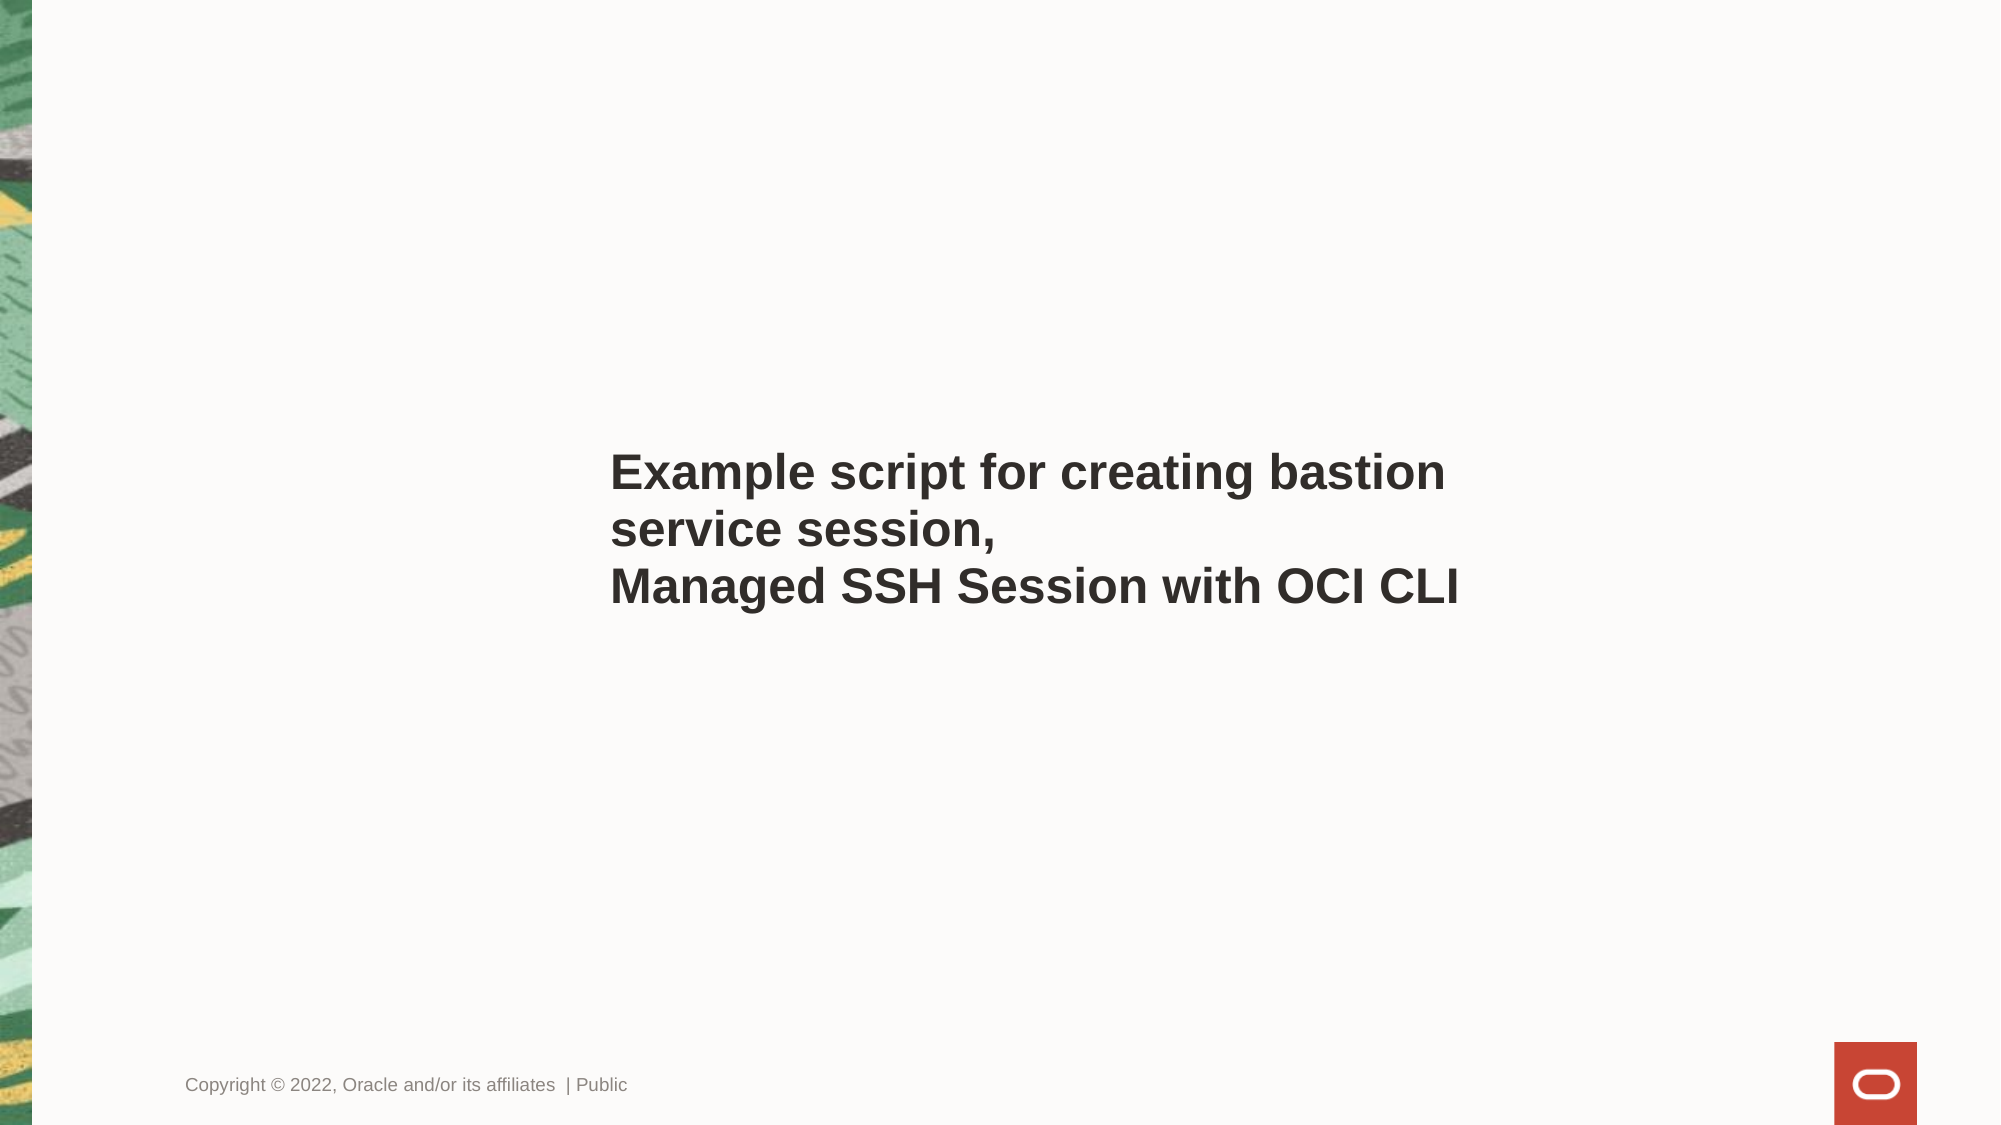

# Example script for creating bastion service session, Managed SSH Session with OCI CLI
Copyright © 2022, Oracle and/or its affiliates  | Public